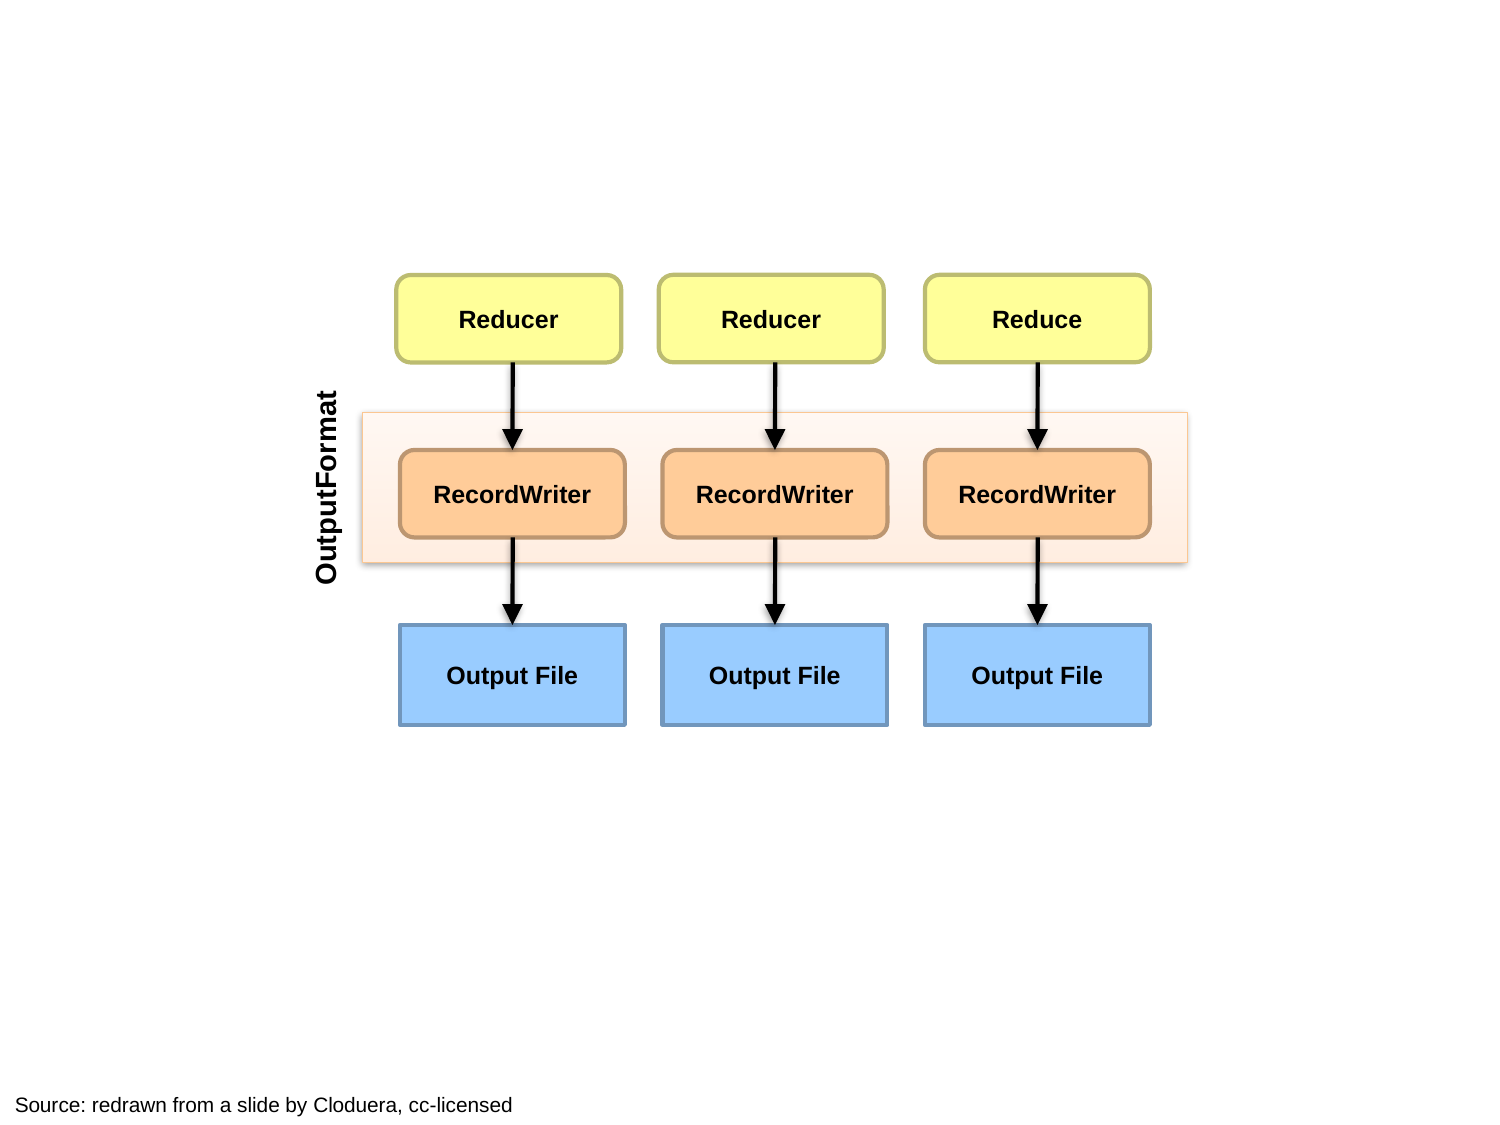

Reducer
Reduce
Reducer

RecordWriter
RecordWriter
RecordWriter
OutputFormat
Output File
Output File
Output File
Source: redrawn from a slide by Cloduera, cc-licensed